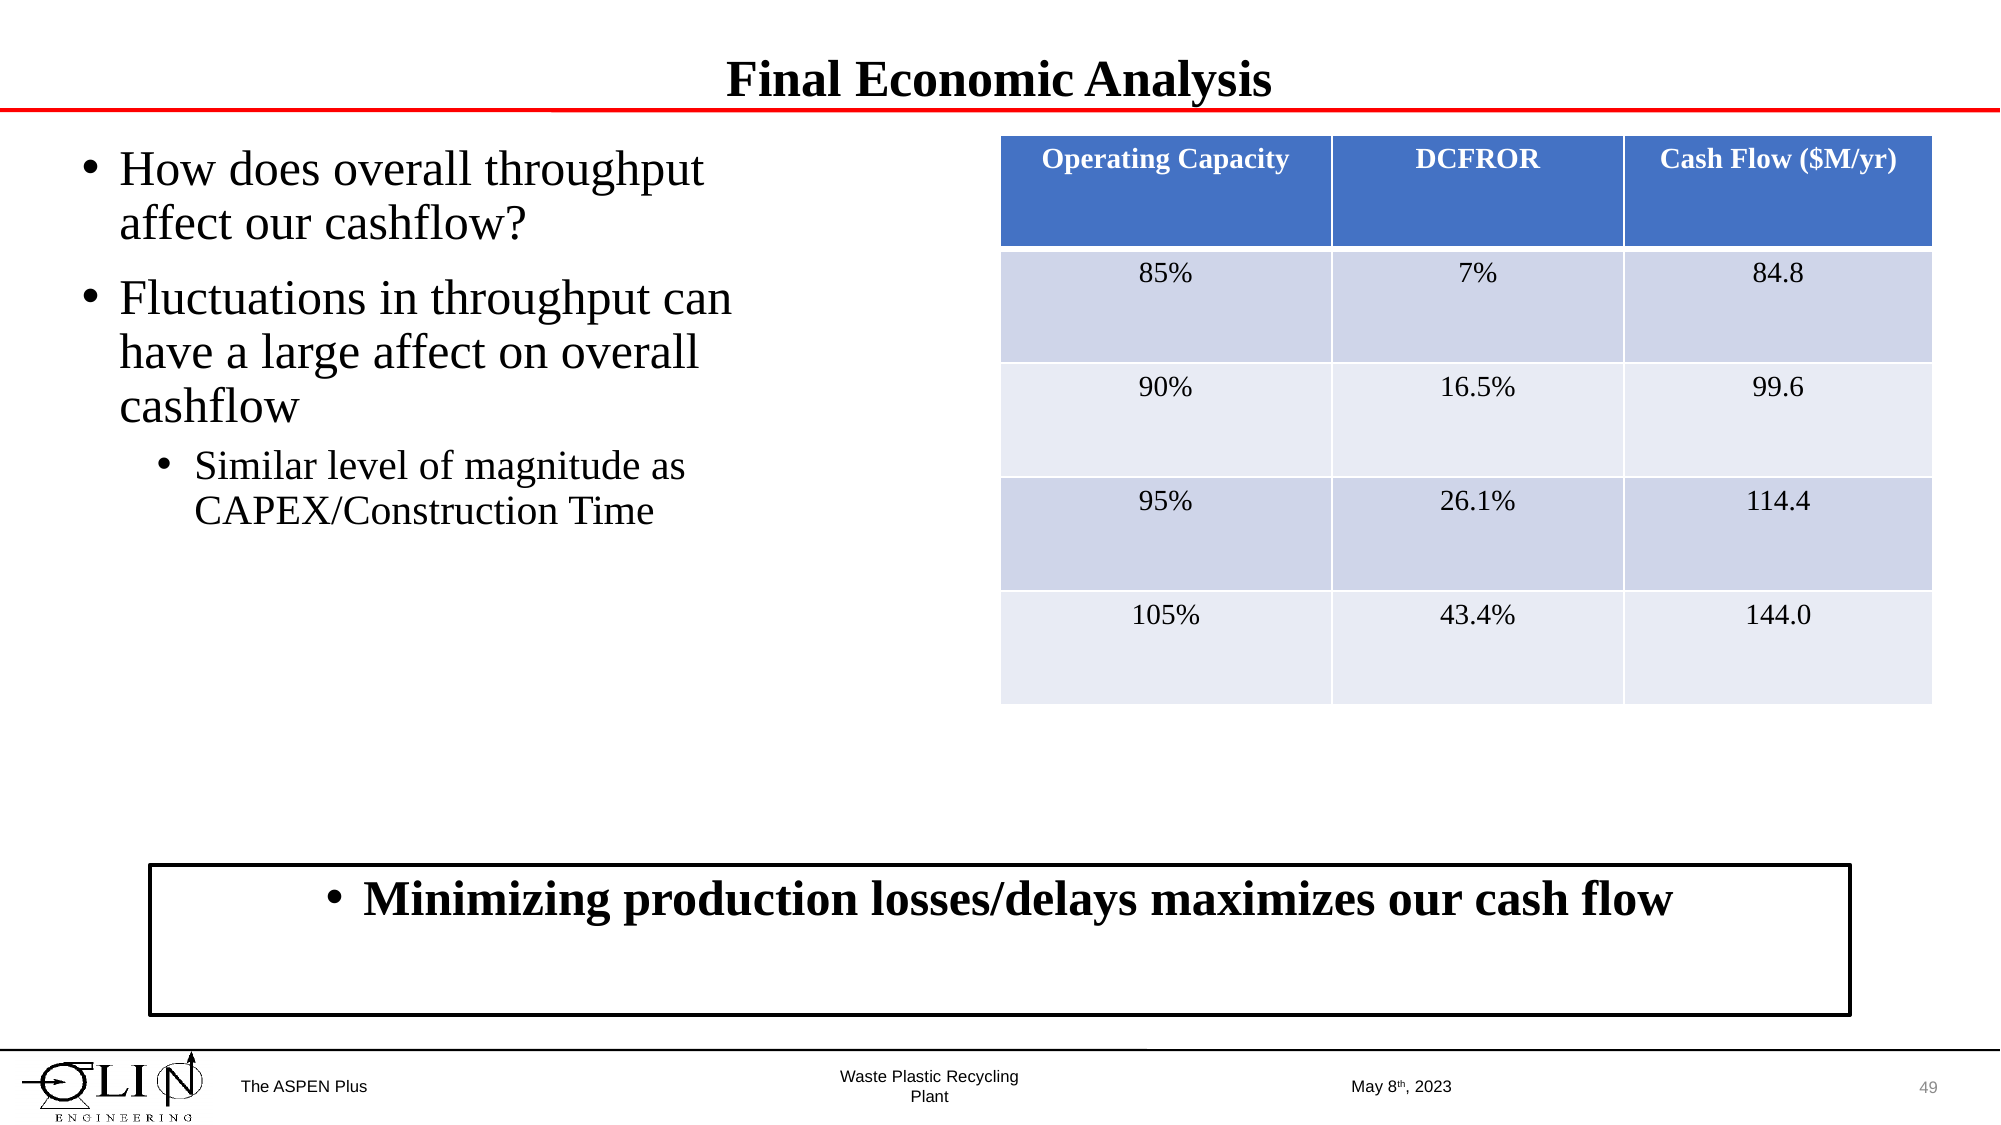

# Final Economic Analysis
| Operating Capacity | DCFROR | Cash Flow ($M/yr) |
| --- | --- | --- |
| 85% | 7% | 84.8 |
| 90% | 16.5% | 99.6 |
| 95% | 26.1% | 114.4 |
| 105% | 43.4% | 144.0 |
How does overall throughput affect our cashflow?
Fluctuations in throughput can have a large affect on overall cashflow
Similar level of magnitude as CAPEX/Construction Time

Minimizing production losses/delays maximizes our cash flow
The ASPEN Plus
May 8th, 2023
49